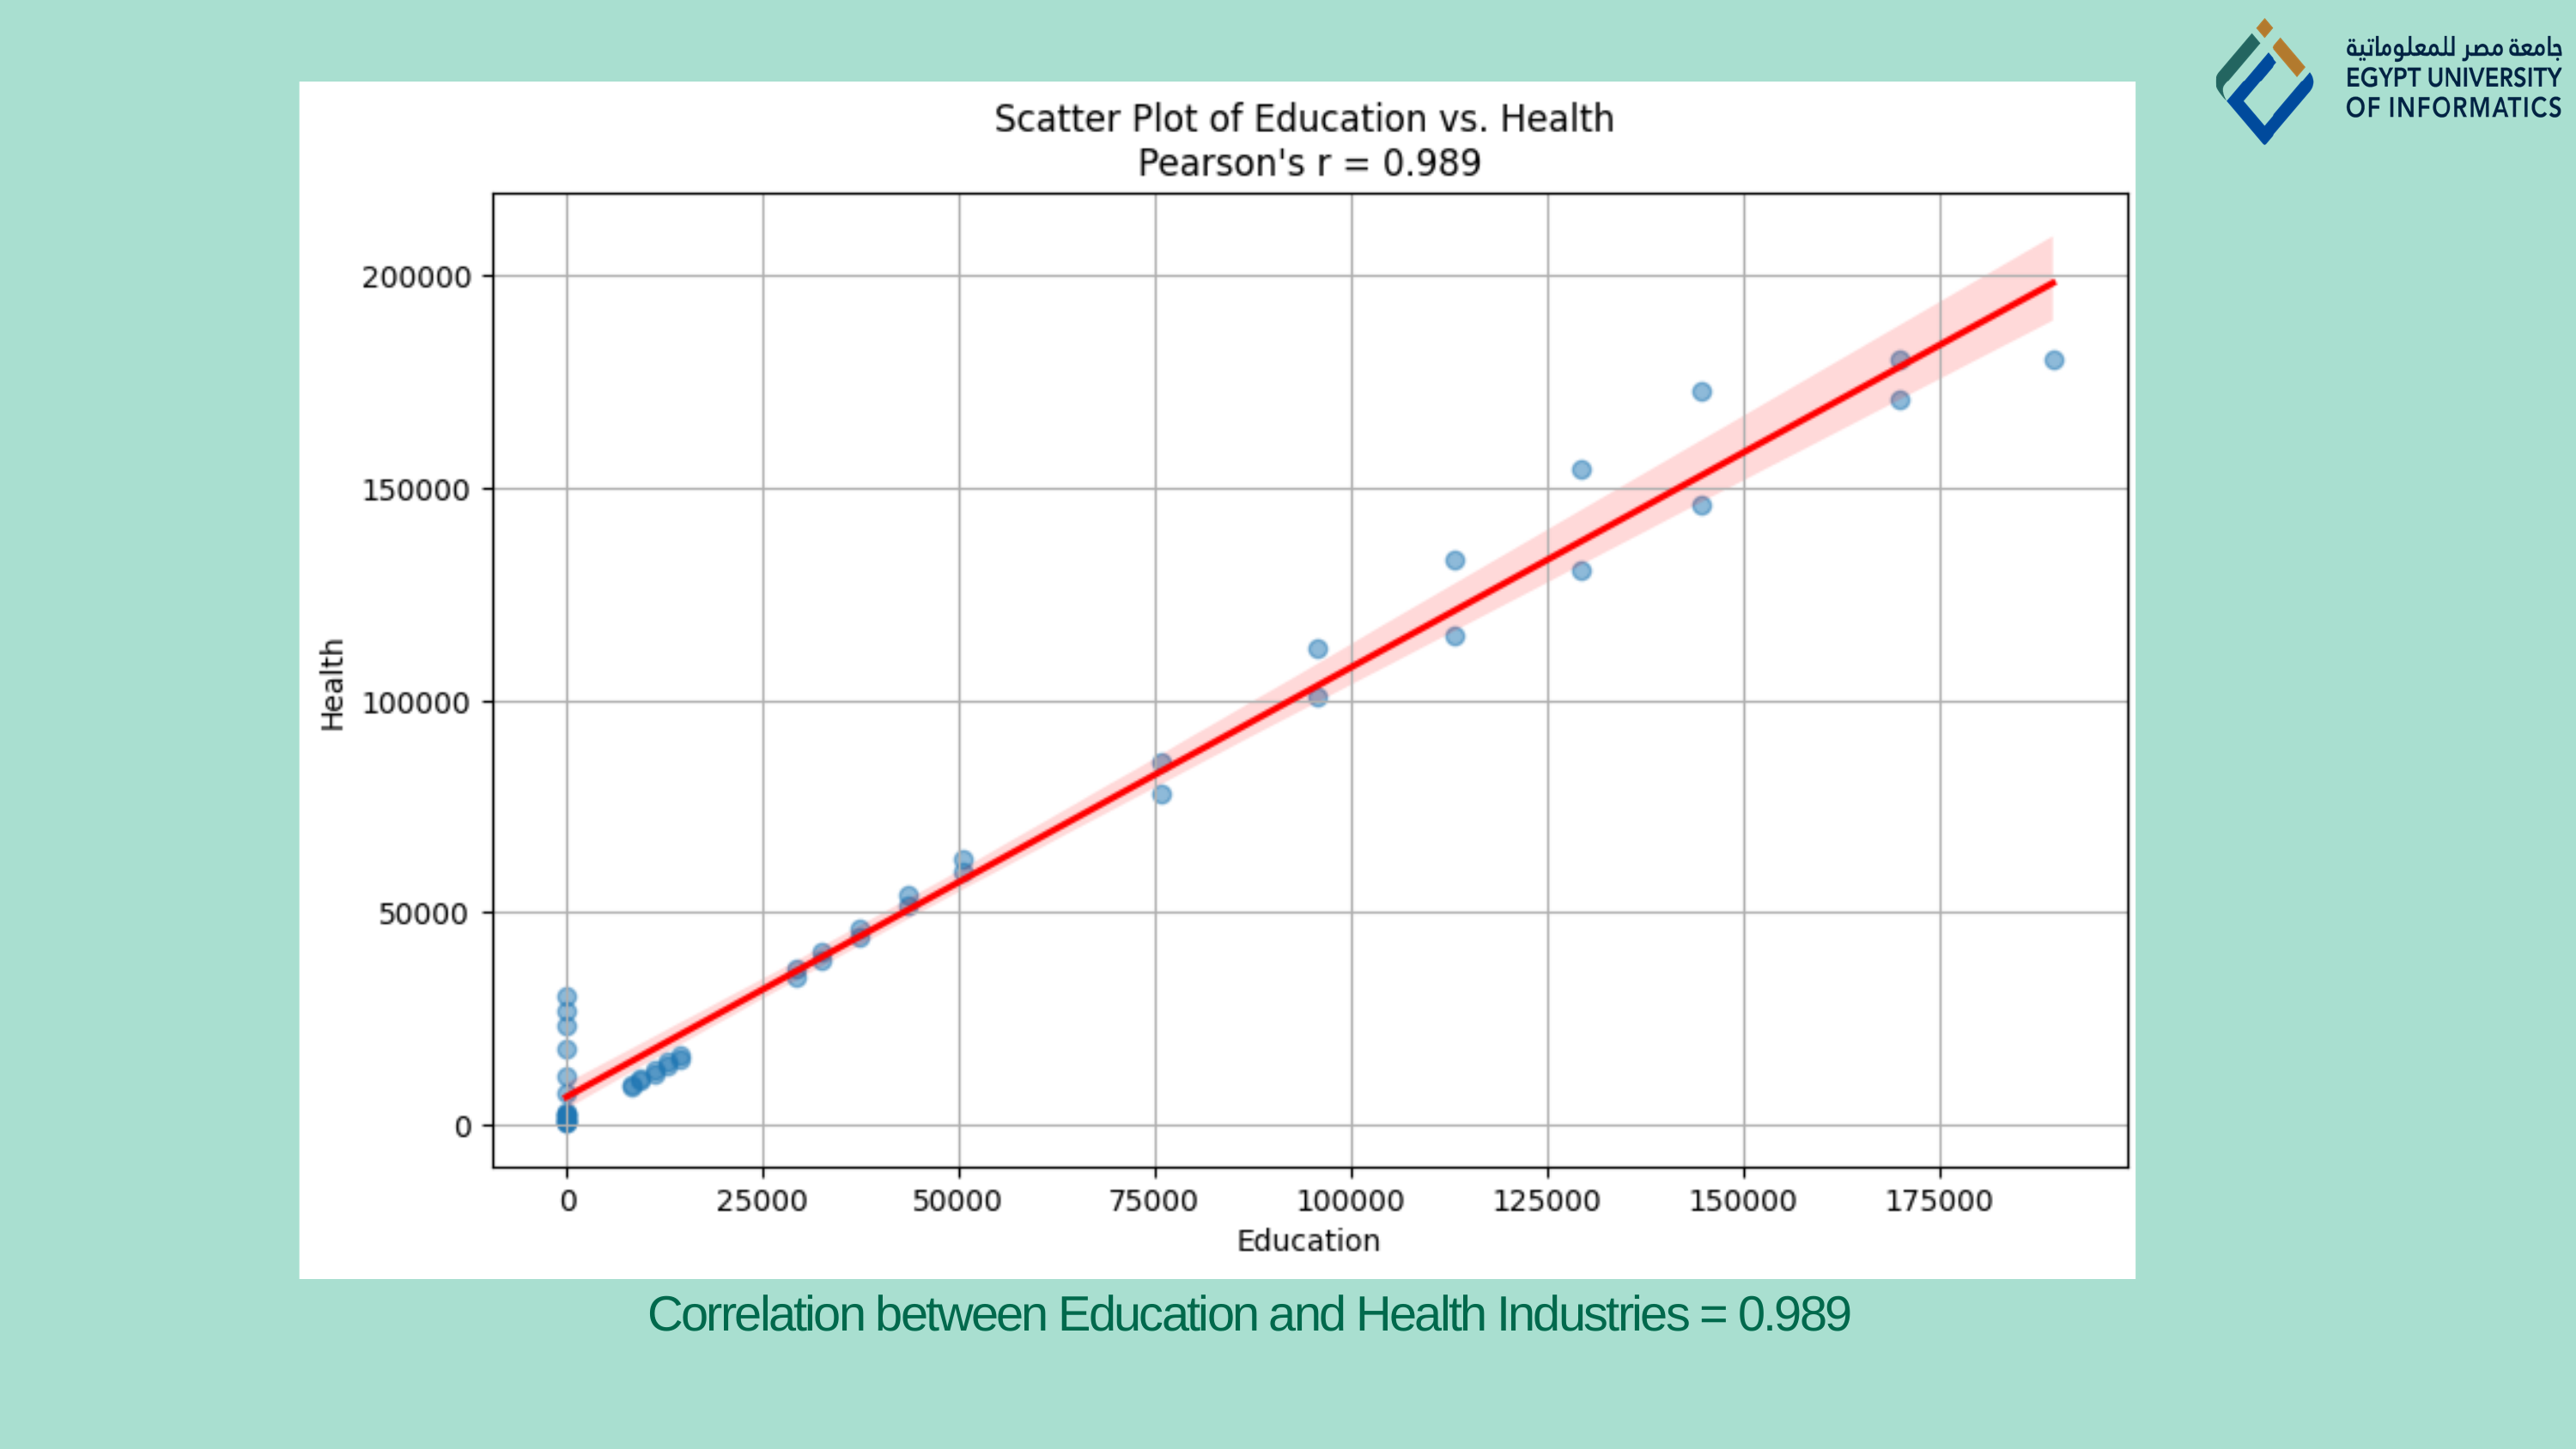

Correlation between Education and Health Industries = 0.989